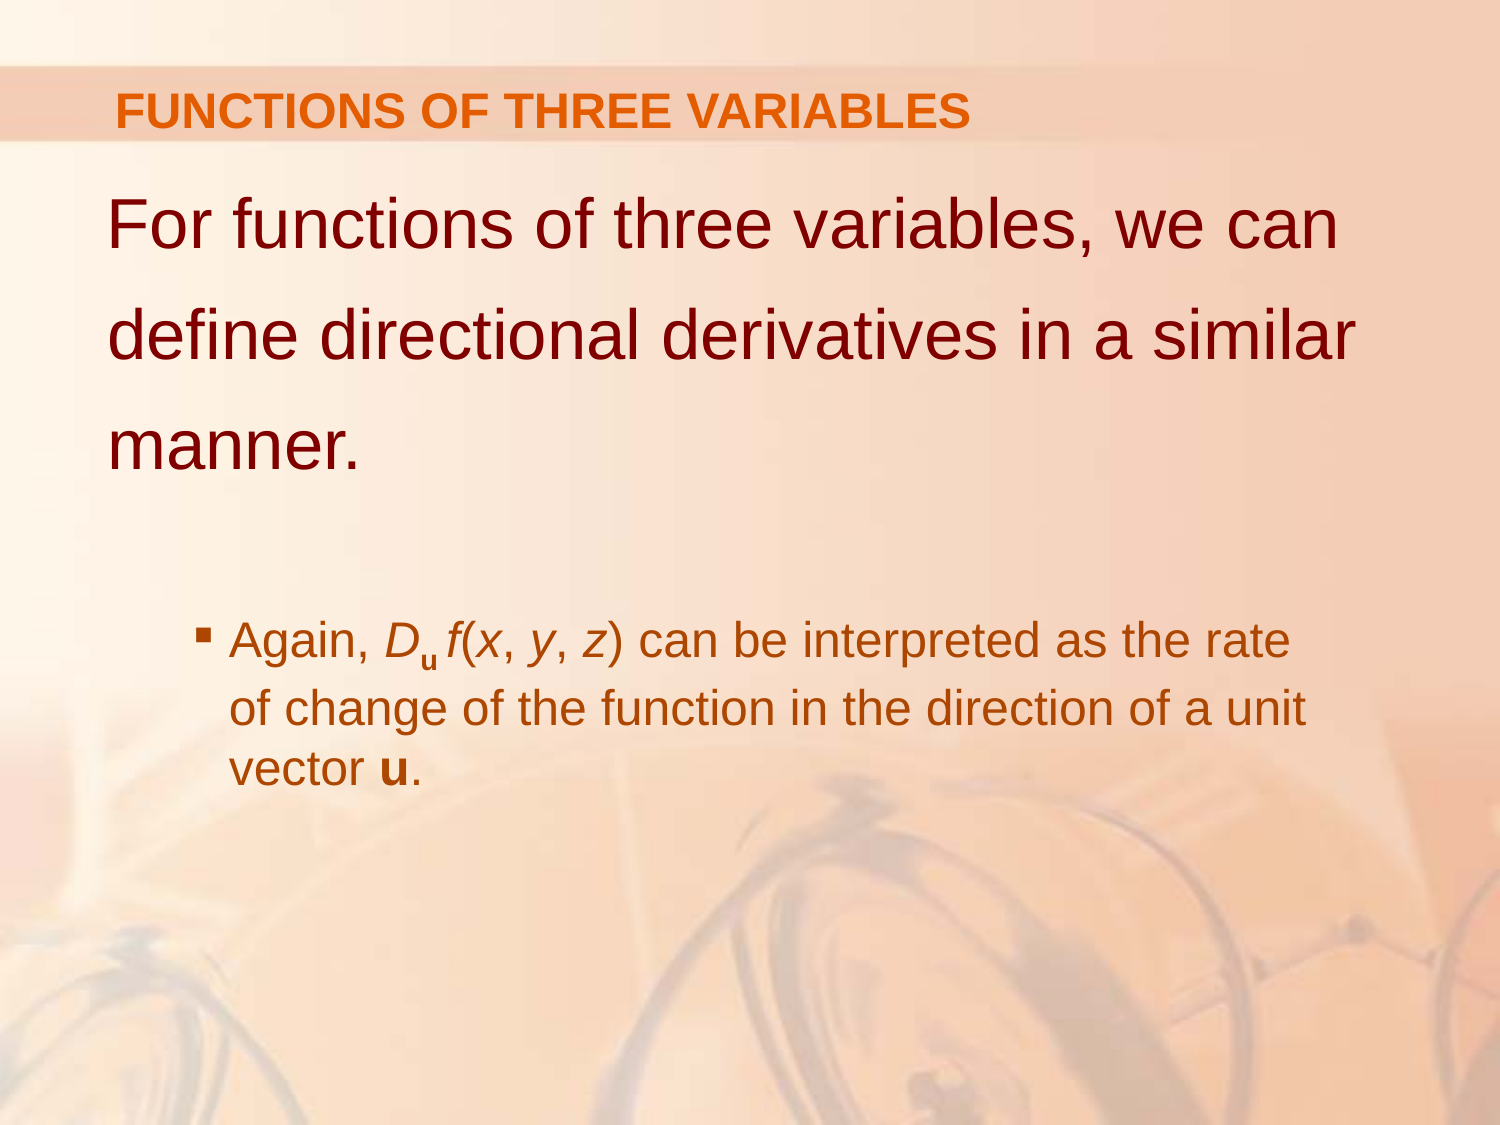

# FUNCTIONS OF THREE VARIABLES
For functions of three variables, we can define directional derivatives in a similar manner.

Again, Du f(x, y, z) can be interpreted as the rate
of change of the function in the direction of a unit
vector u.